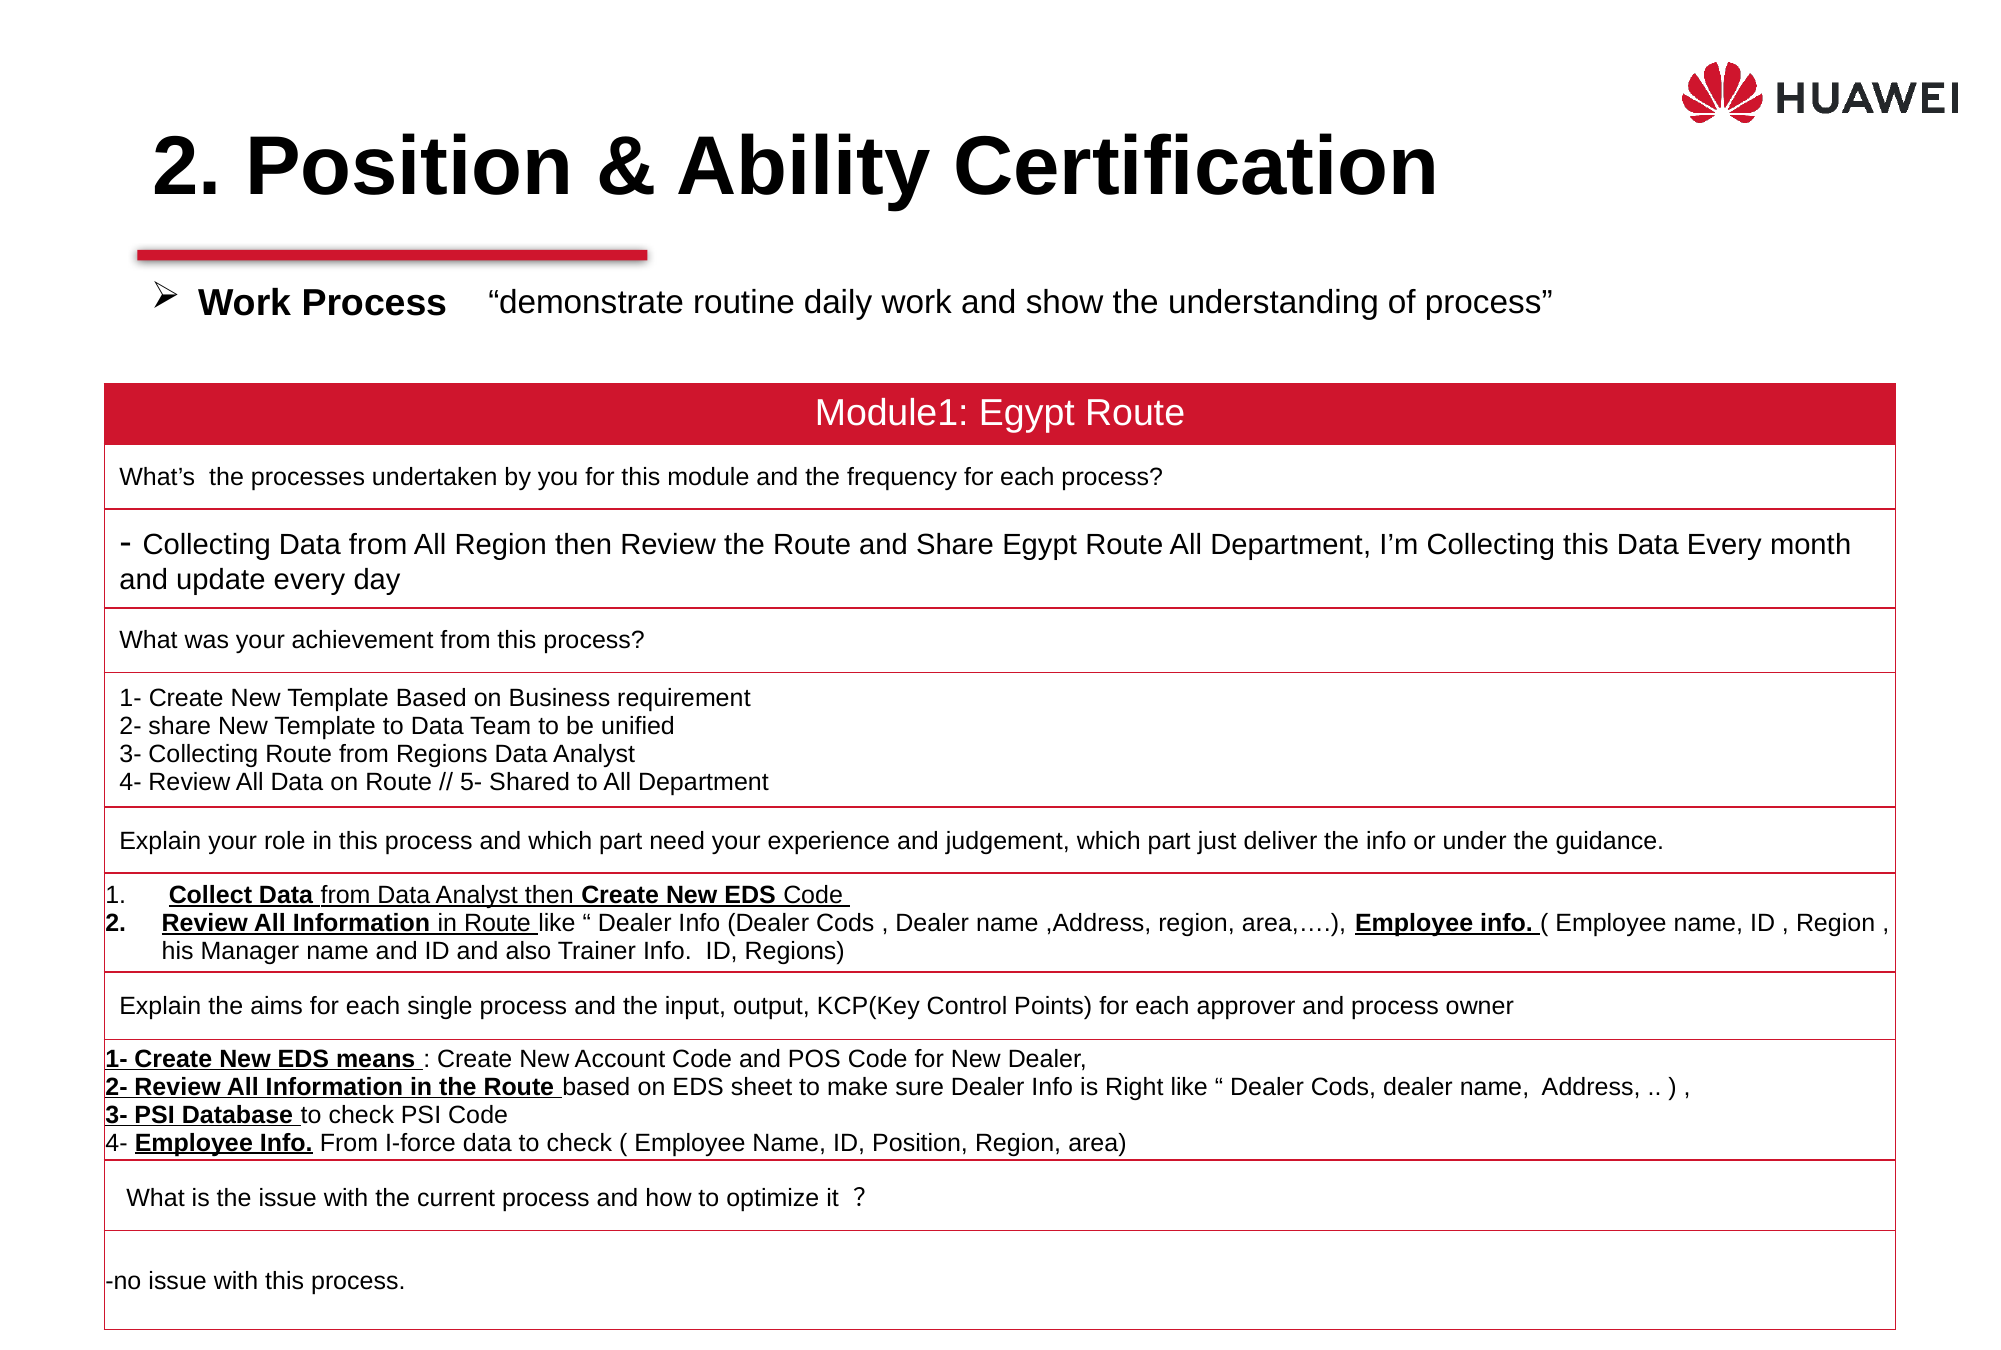

# 2. Position & Ability Certification
Work Process
“demonstrate routine daily work and show the understanding of process”
| Module1: Egypt Route |
| --- |
| What’s the processes undertaken by you for this module and the frequency for each process? |
| - Collecting Data from All Region then Review the Route and Share Egypt Route All Department, I’m Collecting this Data Every month and update every day |
| What was your achievement from this process? |
| 1- Create New Template Based on Business requirement 2- share New Template to Data Team to be unified 3- Collecting Route from Regions Data Analyst 4- Review All Data on Route // 5- Shared to All Department |
| Explain your role in this process and which part need your experience and judgement, which part just deliver the info or under the guidance. |
| Collect Data from Data Analyst then Create New EDS Code Review All Information in Route like “ Dealer Info (Dealer Cods , Dealer name ,Address, region, area,….), Employee info. ( Employee name, ID , Region , his Manager name and ID and also Trainer Info. ID, Regions) |
| Explain the aims for each single process and the input, output, KCP(Key Control Points) for each approver and process owner |
| 1- Create New EDS means : Create New Account Code and POS Code for New Dealer, 2- Review All Information in the Route based on EDS sheet to make sure Dealer Info is Right like “ Dealer Cods, dealer name, Address, .. ) , 3- PSI Database to check PSI Code 4- Employee Info. From I-force data to check ( Employee Name, ID, Position, Region, area) |
| What is the issue with the current process and how to optimize it ？ |
| -no issue with this process. |